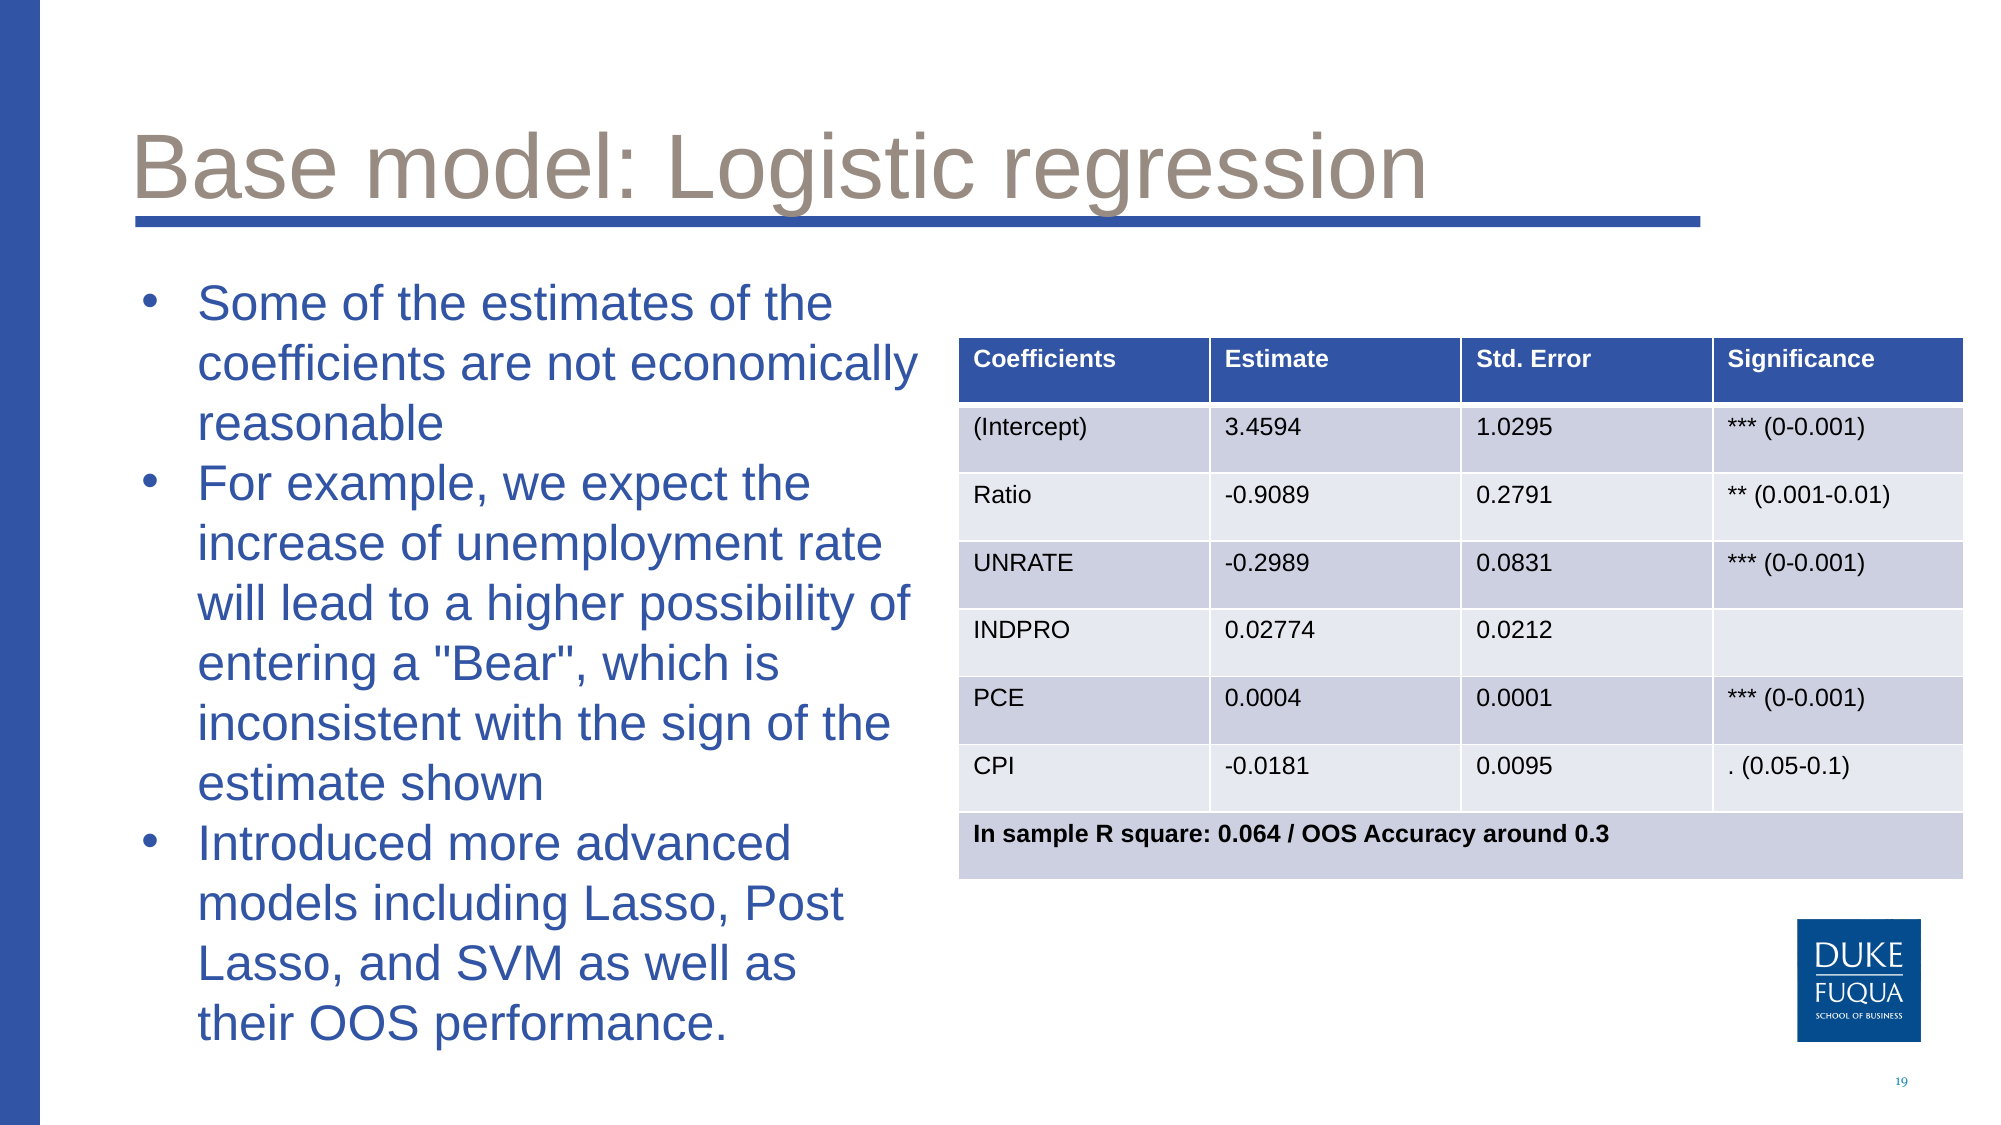

# Base model: Logistic regression

Some of the estimates of the coefficients are not economically reasonable
For example, we expect the increase of unemployment rate will lead to a higher possibility of entering a "Bear", which is inconsistent with the sign of the estimate shown
Introduced more advanced models including Lasso, Post Lasso, and SVM as well as their OOS performance.
| Coefficients | Estimate | Std. Error | Significance |
| --- | --- | --- | --- |
| (Intercept) | 3.4594 | 1.0295 | \*\*\* (0-0.001) |
| Ratio | -0.9089 | 0.2791 | \*\* (0.001-0.01) |
| UNRATE | -0.2989 | 0.0831 | \*\*\* (0-0.001) |
| INDPRO | 0.02774 | 0.0212 |  |
| PCE | 0.0004 | 0.0001 | \*\*\* (0-0.001) |
| CPI | -0.0181 | 0.0095 | . (0.05-0.1) |
| In sample R square: 0.064 / OOS Accuracy around 0.3 |  |  |  |